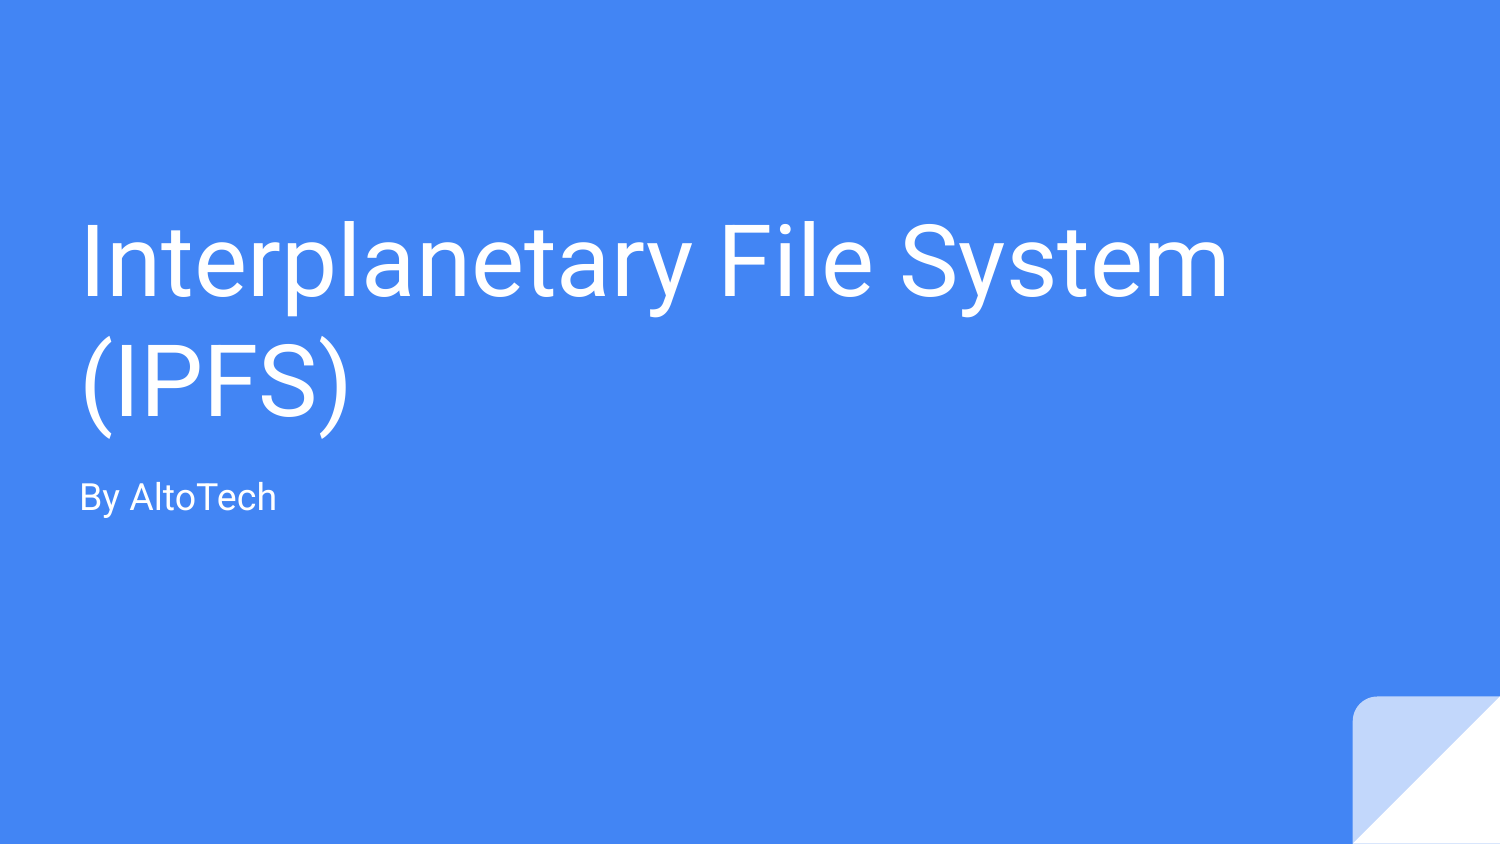

# Interplanetary File System (IPFS)
By AltoTech